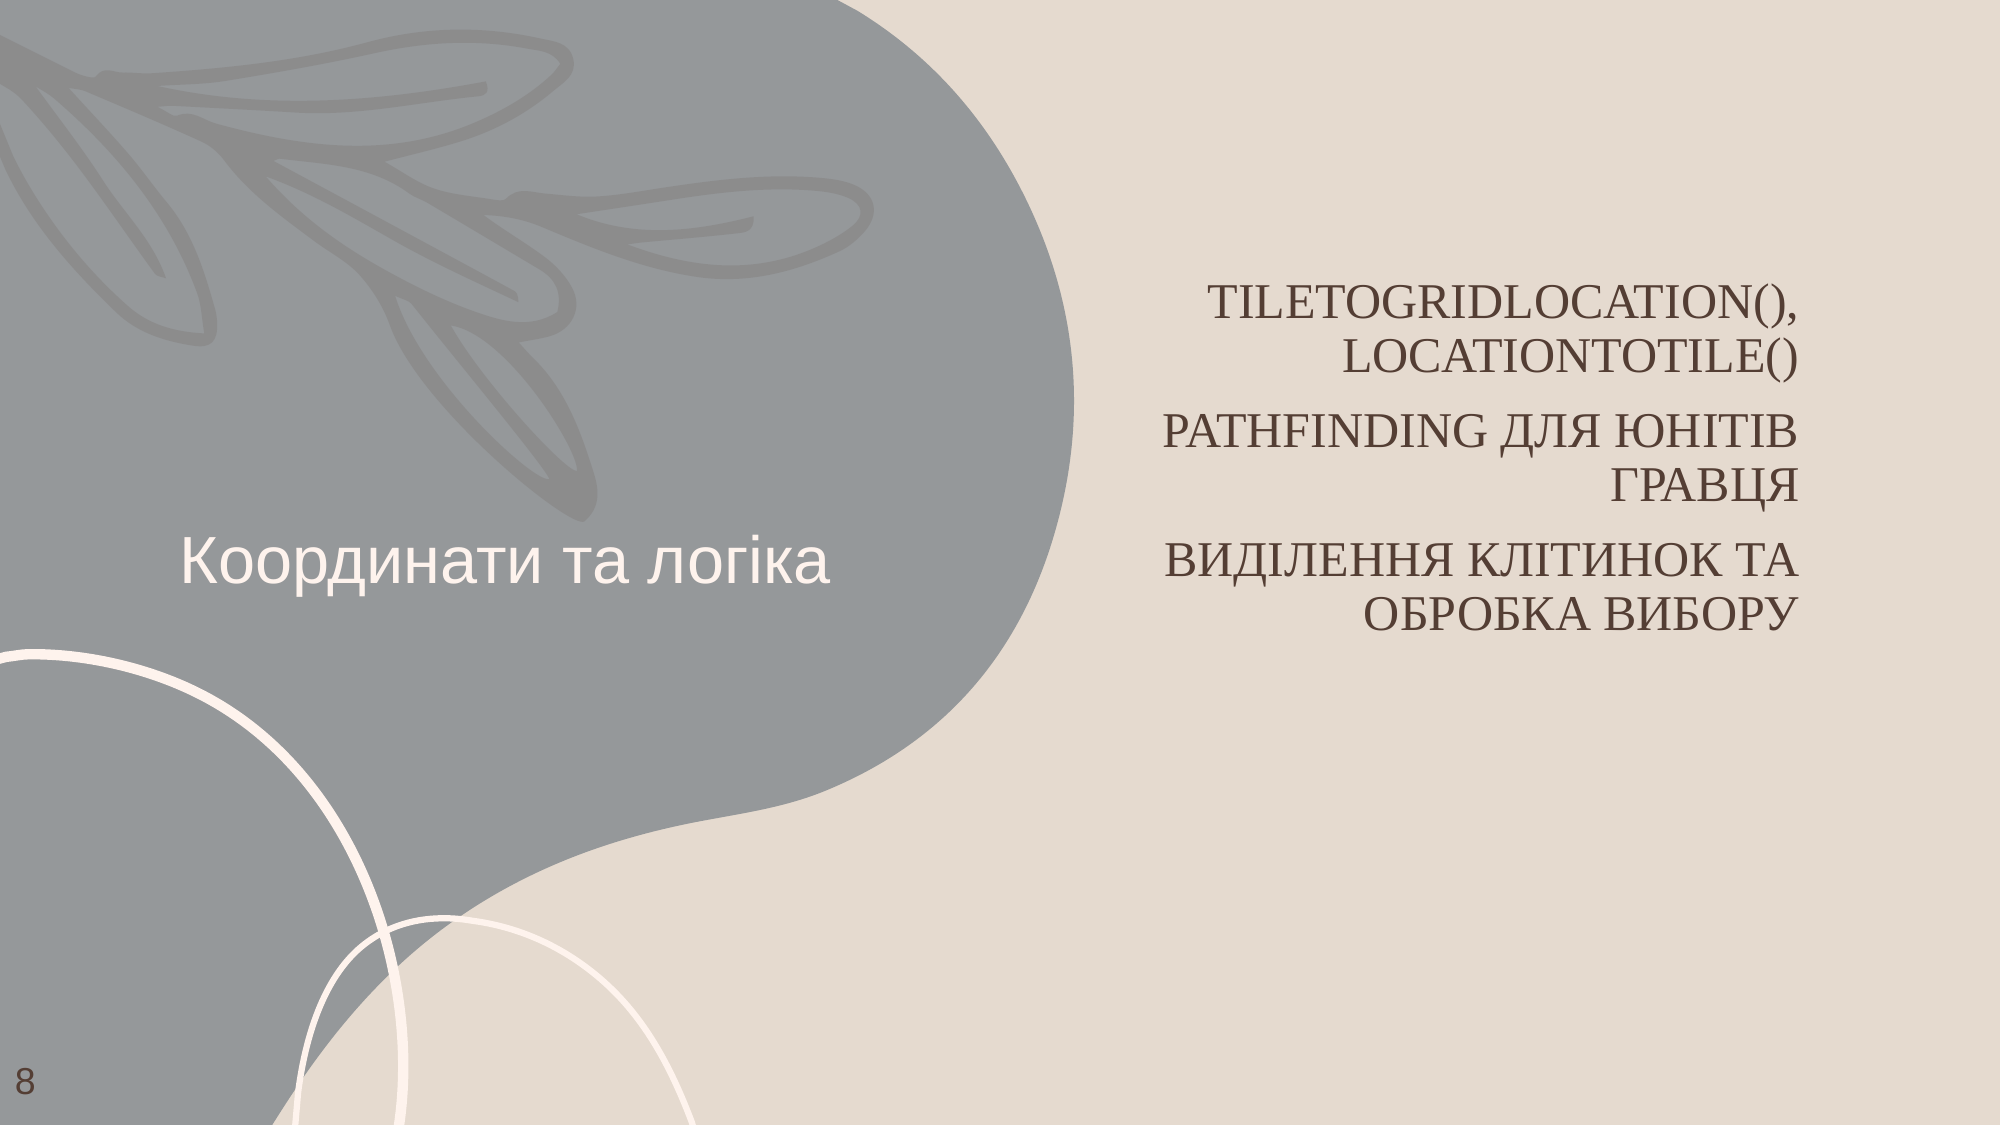

# Координати та логіка

TileToGridLocation(), LocationToTile()
Pathfinding для Юнітів гравця
Виділення клітинок та обробка вибору
8